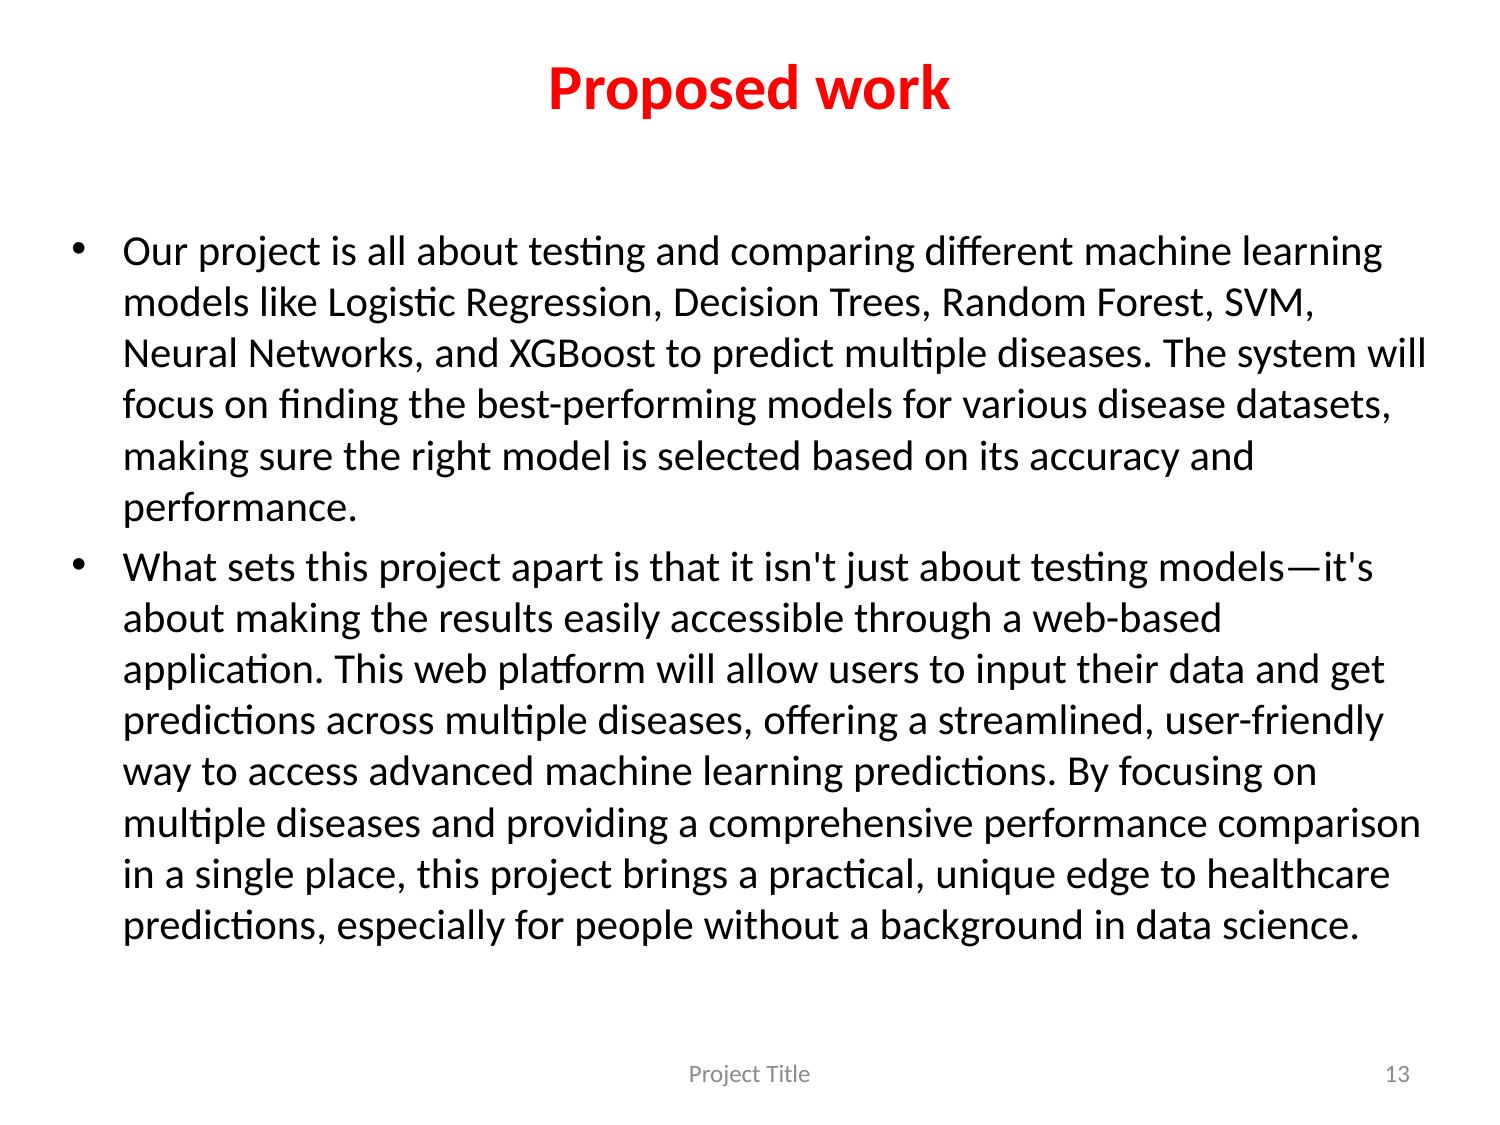

# Proposed work
Our project is all about testing and comparing different machine learning models like Logistic Regression, Decision Trees, Random Forest, SVM, Neural Networks, and XGBoost to predict multiple diseases. The system will focus on finding the best-performing models for various disease datasets, making sure the right model is selected based on its accuracy and performance.
What sets this project apart is that it isn't just about testing models—it's about making the results easily accessible through a web-based application. This web platform will allow users to input their data and get predictions across multiple diseases, offering a streamlined, user-friendly way to access advanced machine learning predictions. By focusing on multiple diseases and providing a comprehensive performance comparison in a single place, this project brings a practical, unique edge to healthcare predictions, especially for people without a background in data science.
Project Title
13